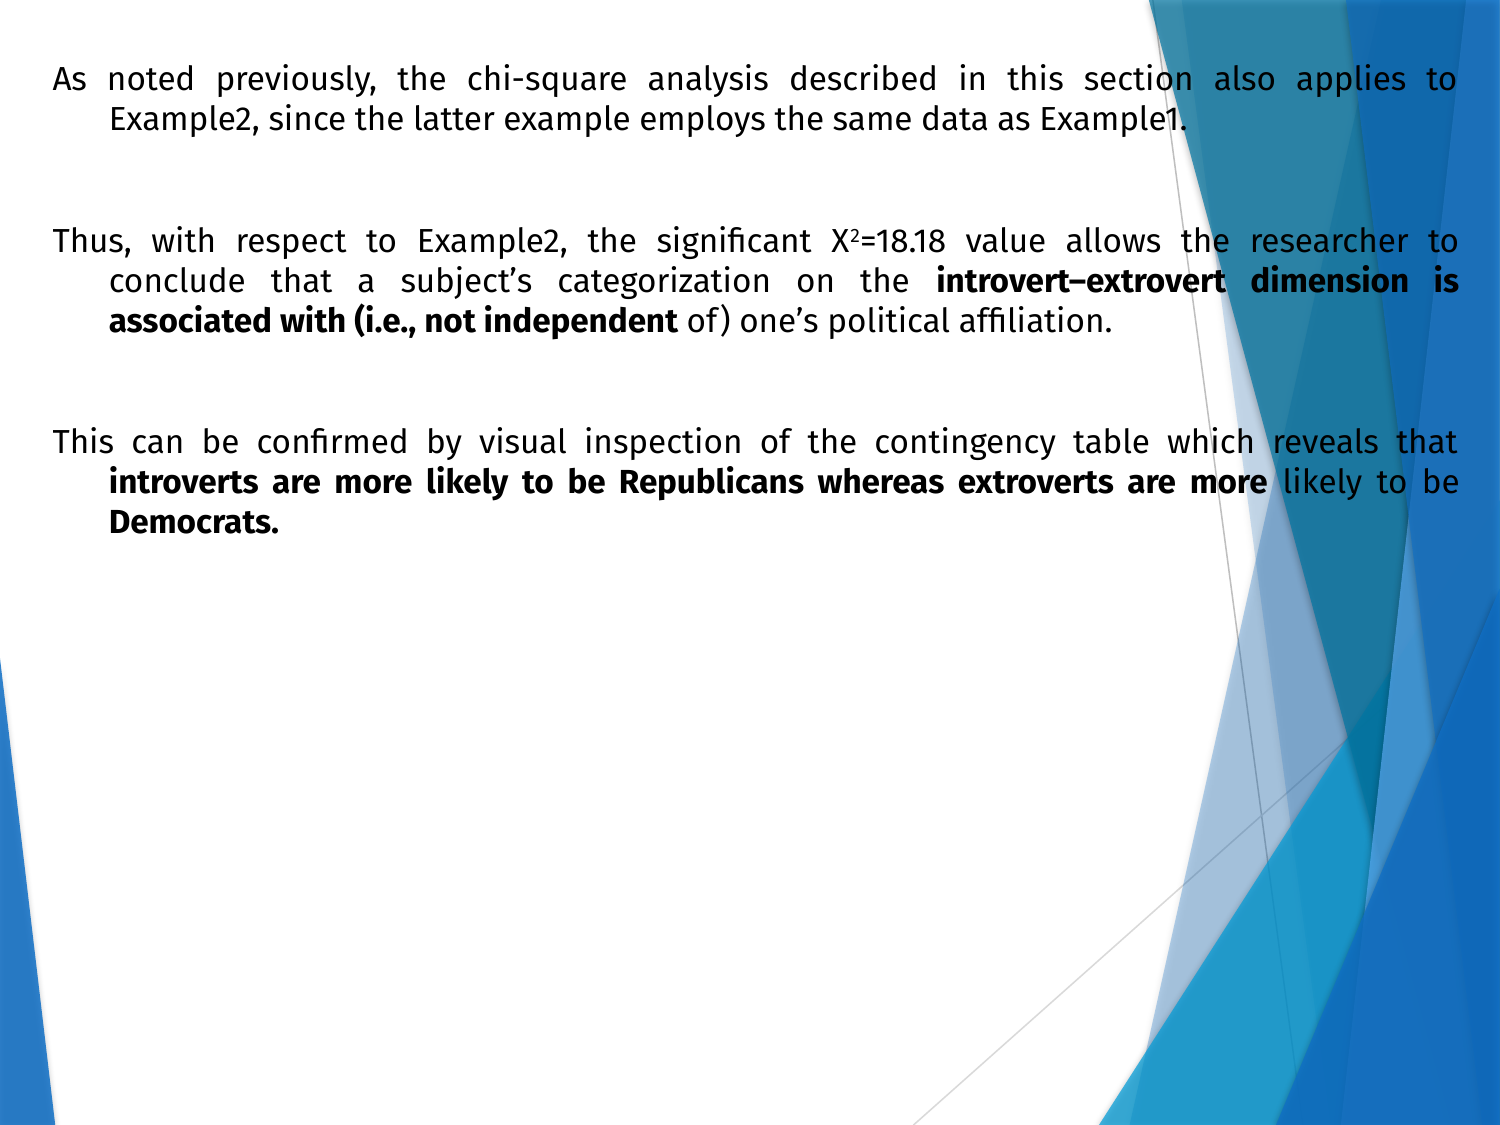

As noted previously, the chi-square analysis described in this section also applies to Example2, since the latter example employs the same data as Example1.

Thus, with respect to Example2, the significant X2=18.18 value allows the researcher to conclude that a subject’s categorization on the introvert–extrovert dimension is associated with (i.e., not independent of) one’s political affiliation.

This can be confirmed by visual inspection of the contingency table which reveals that introverts are more likely to be Republicans whereas extroverts are more likely to be Democrats.